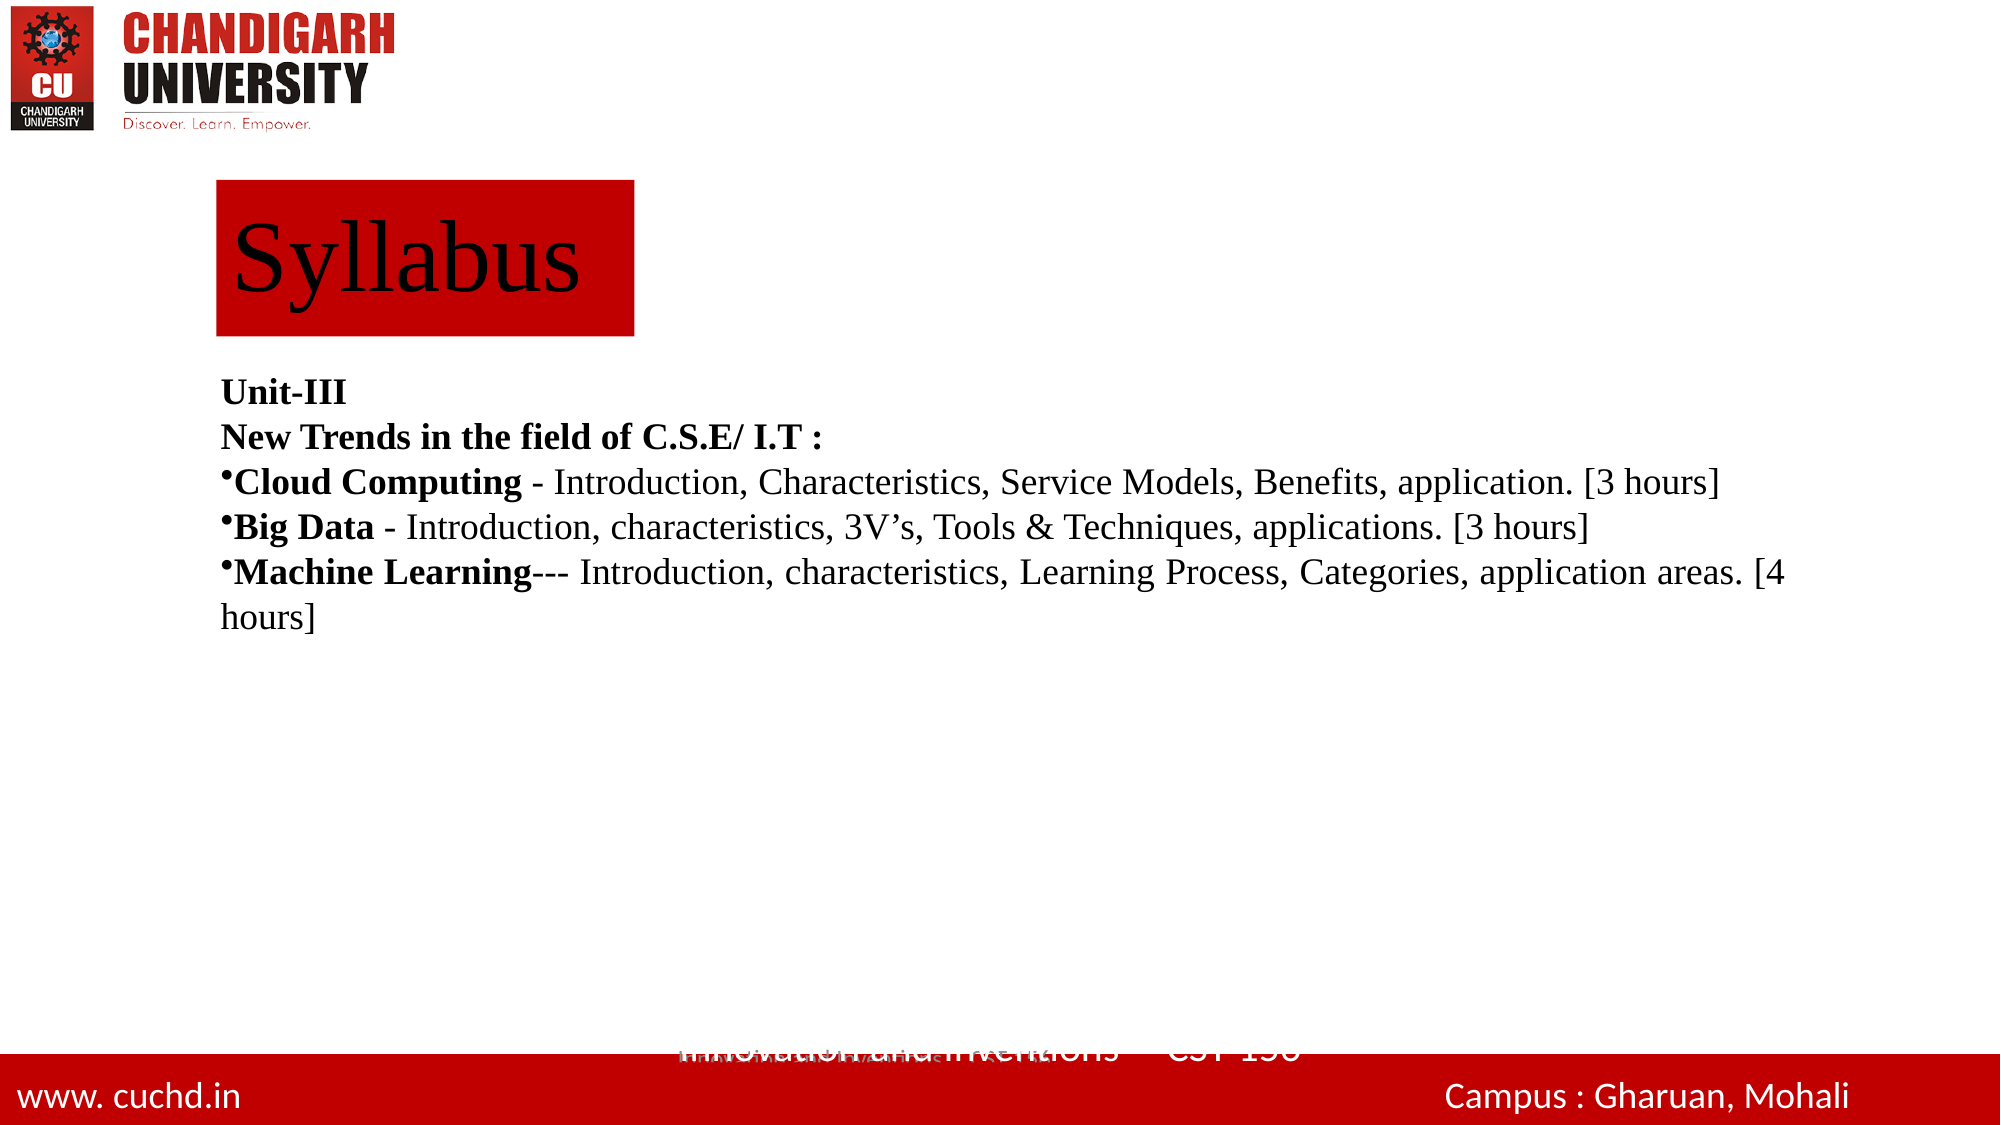

# Syllabus
Unit-III
New Trends in the field of C.S.E/ I.T :
Cloud Computing - Introduction, Characteristics, Service Models, Benefits, application. [3 hours]
Big Data - Introduction, characteristics, 3V’s, Tools & Techniques, applications. [3 hours]
Machine Learning--- Introduction, characteristics, Learning Process, Categories, application areas. [4 hours]
10/26/2018
Innovation and Inventions     CST 156
www. cuchd.in                                                                                       Campus : Gharaun, Mohali
6
6
6
www. cuchd.in                                                                                                                                                     Campus : Gharuan, Mohali
www. cuchd.in                                                                                                                                              Campus : Gharuan, Mohali
Innovation and Inventions     CST 156
www. cuchd.in                                                                                                                                              Campus : Gharuan, Mohali